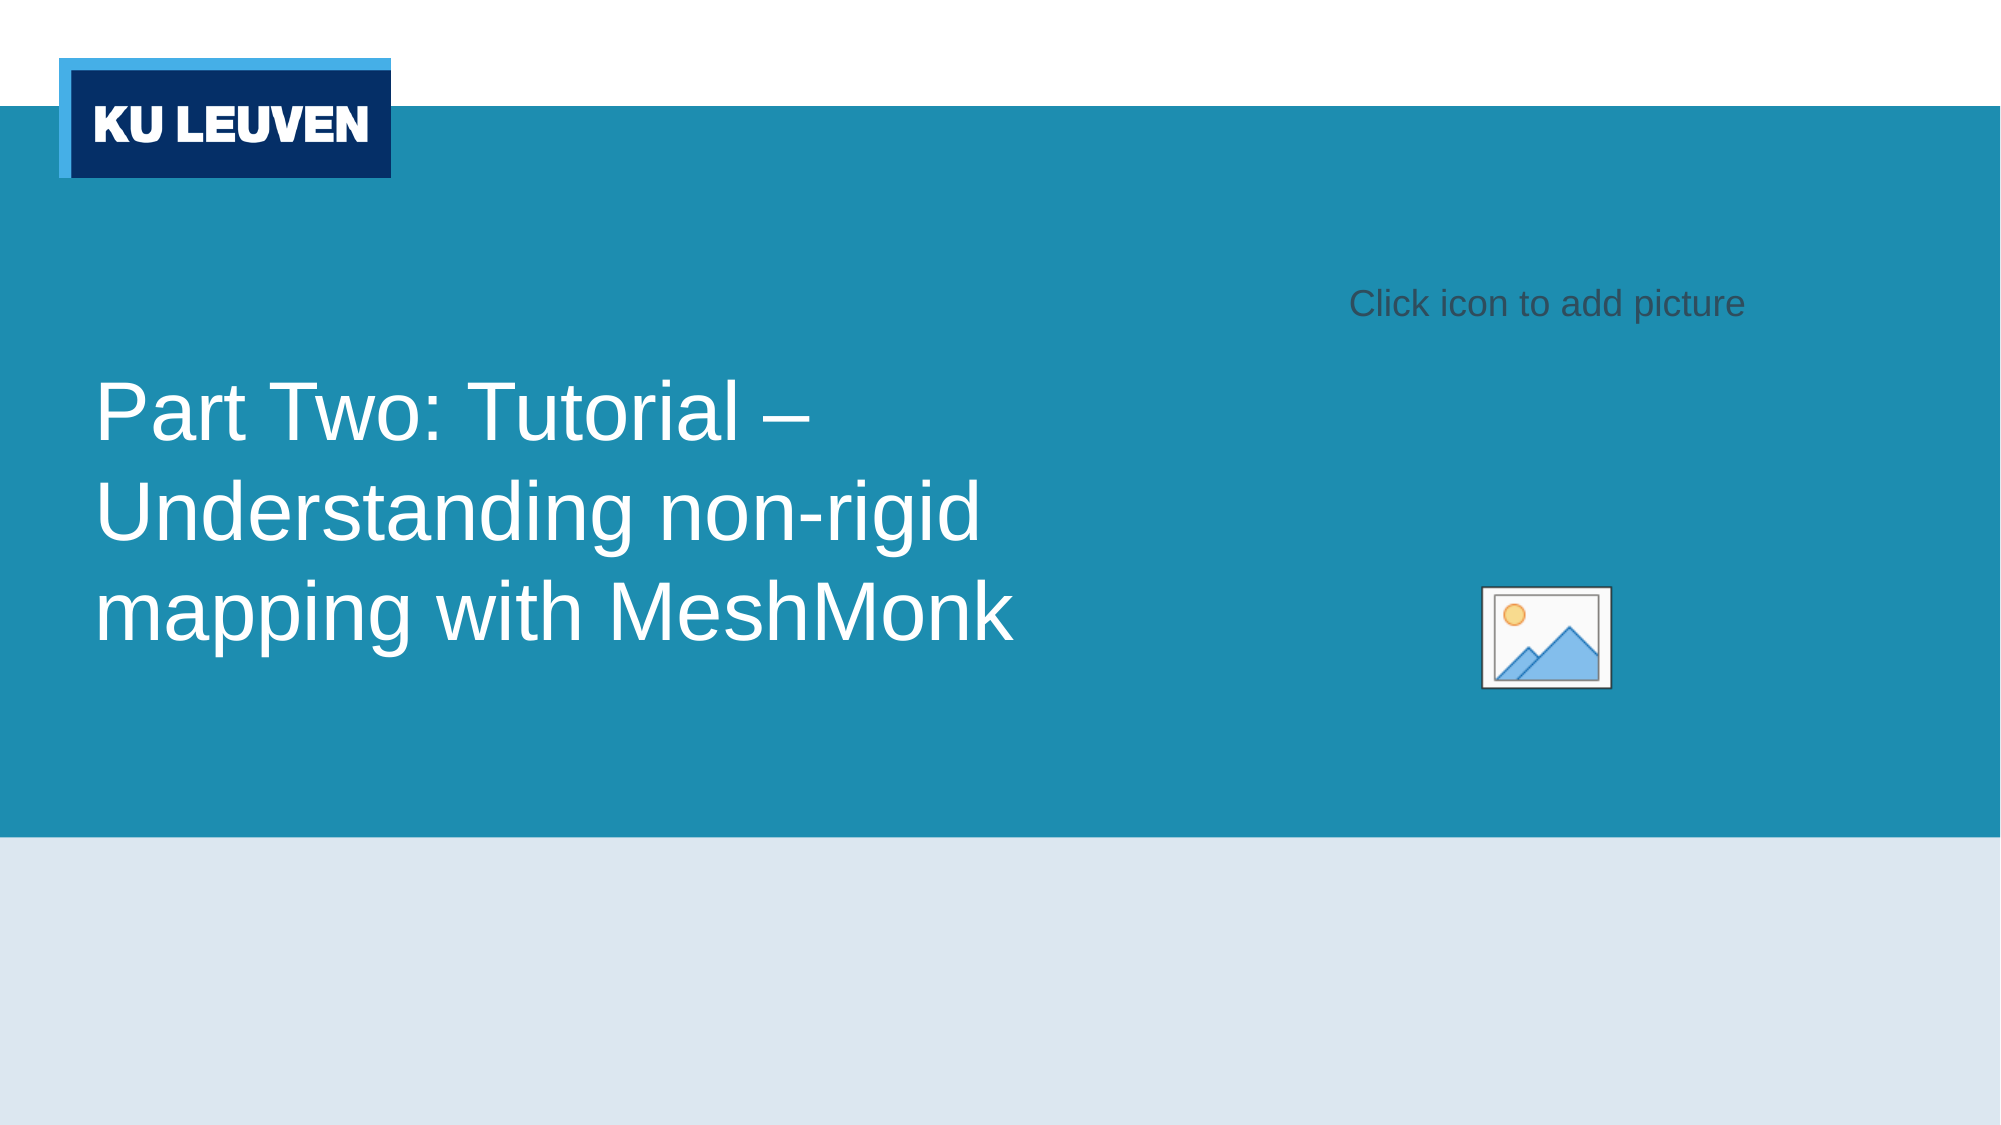

# Part Two: Tutorial – Understanding non-rigid mapping with MeshMonk